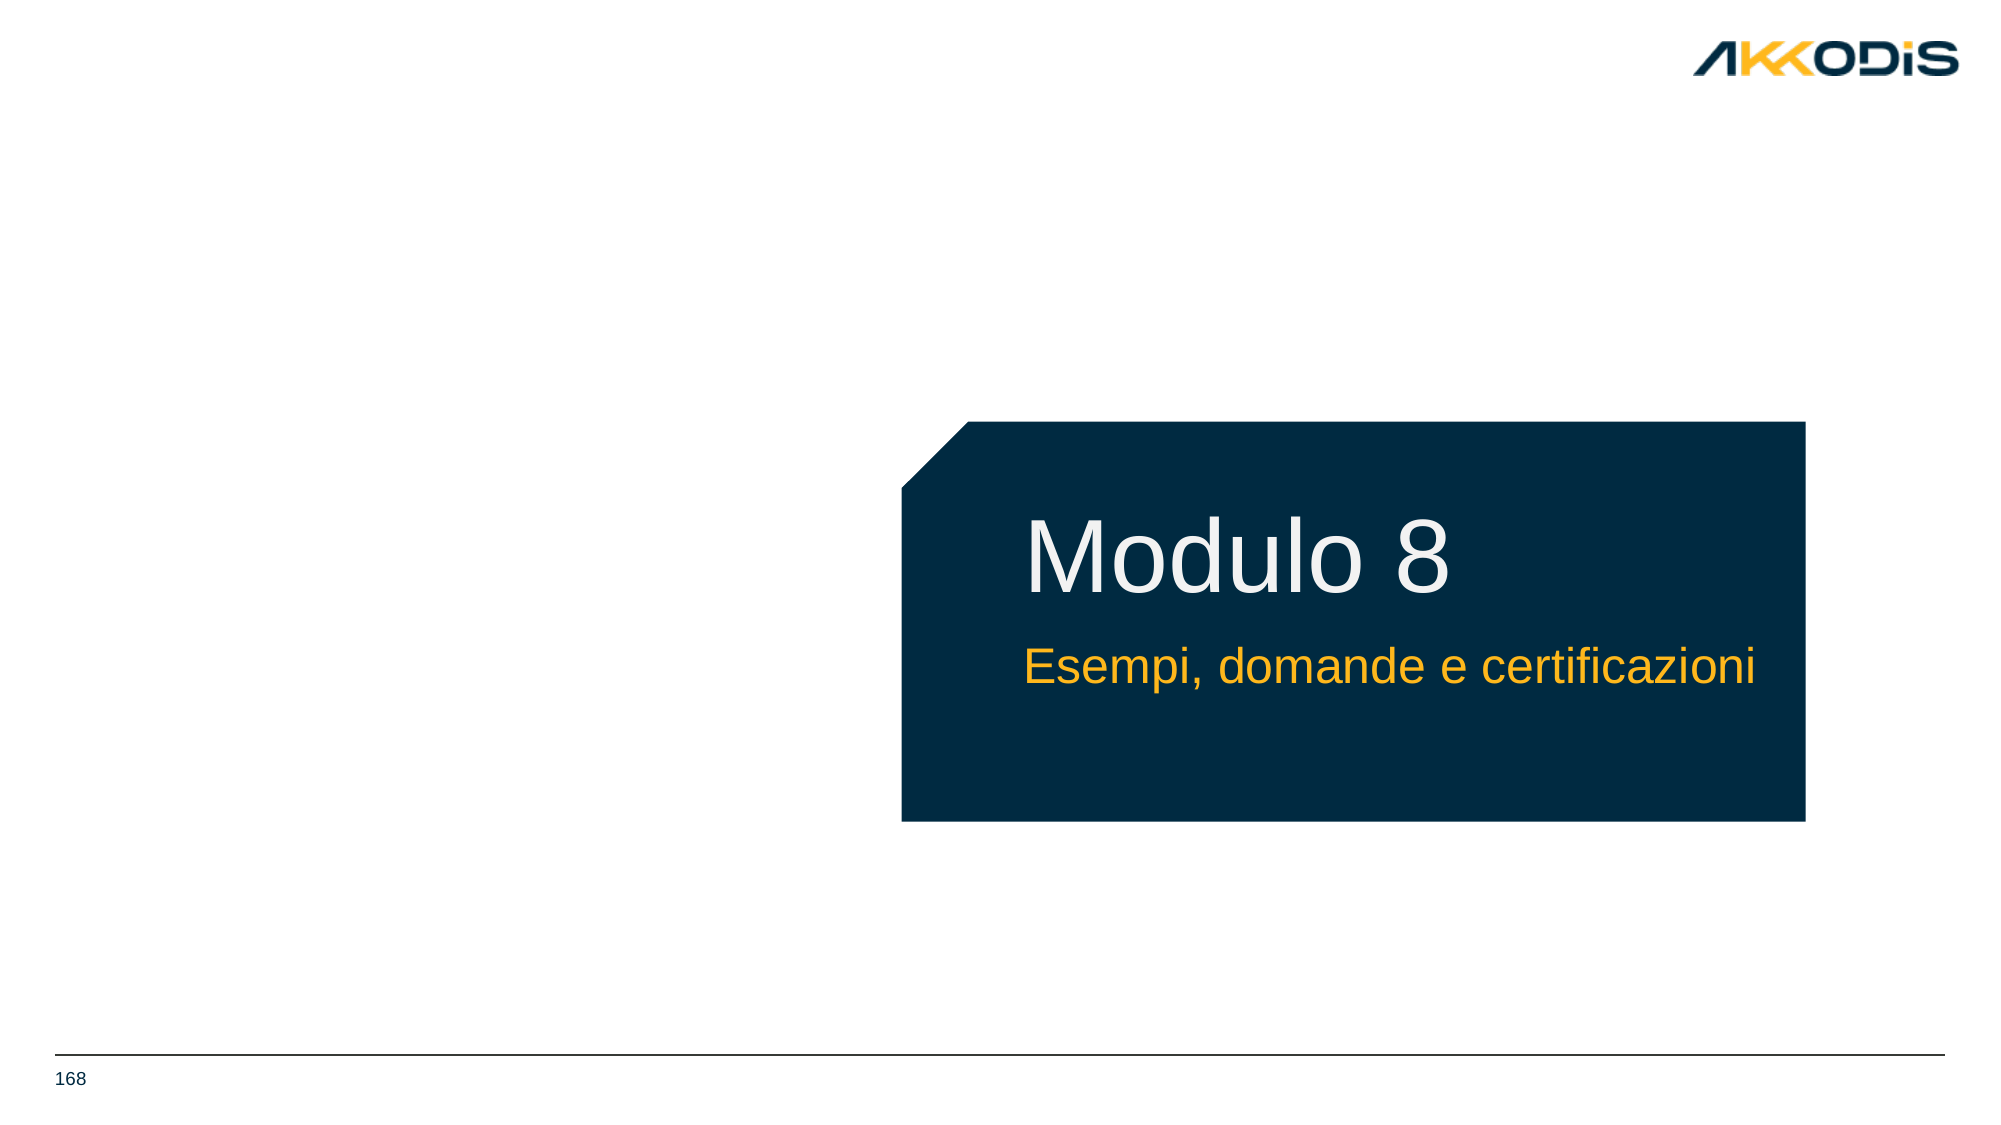

# Modulo 8
Esempi, domande e certificazioni
168